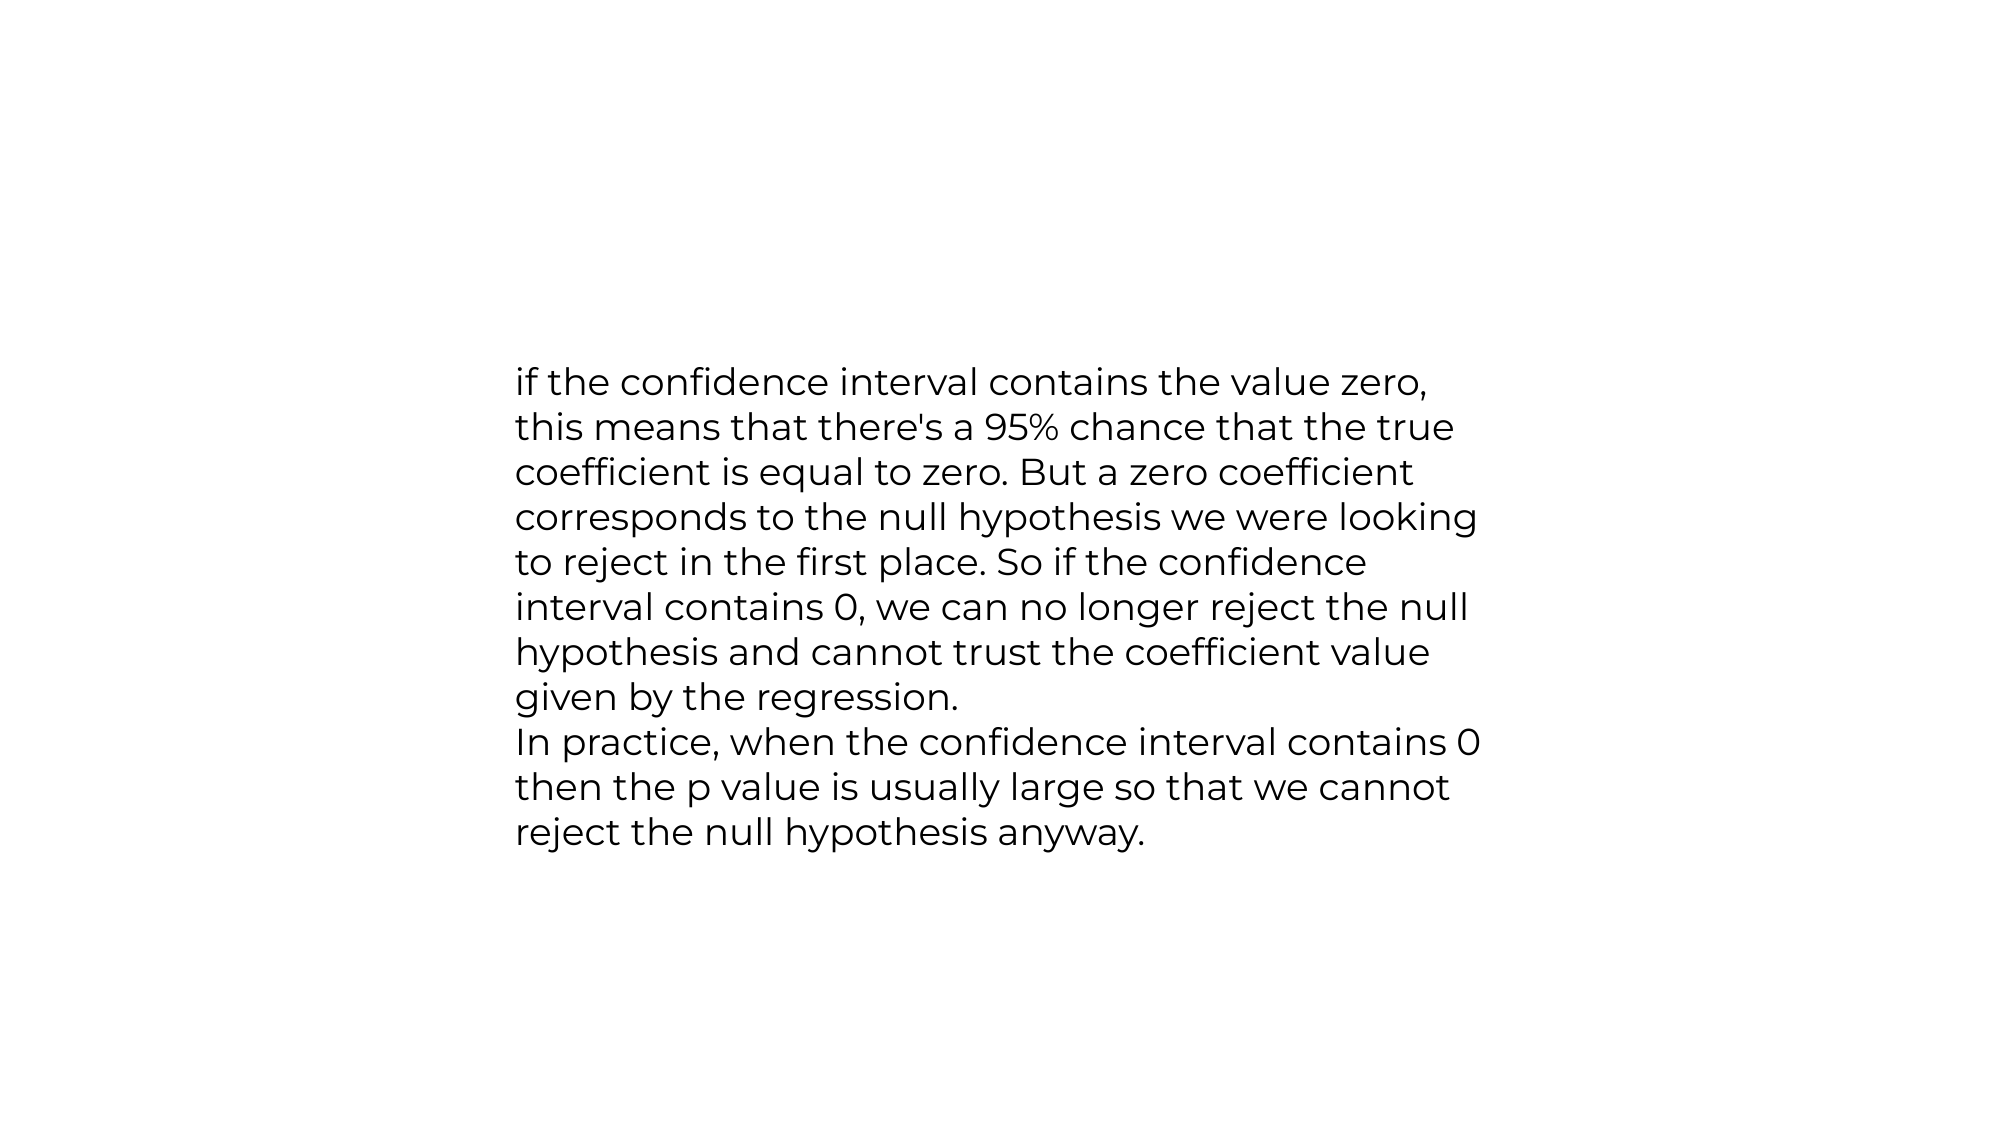

if the confidence interval contains the value zero, this means that there's a 95% chance that the true coefficient is equal to zero. But a zero coefficient corresponds to the null hypothesis we were looking to reject in the first place. So if the confidence interval contains 0, we can no longer reject the null hypothesis and cannot trust the coefficient value given by the regression. 
In practice, when the confidence interval contains 0 then the p value is usually large so that we cannot reject the null hypothesis anyway.